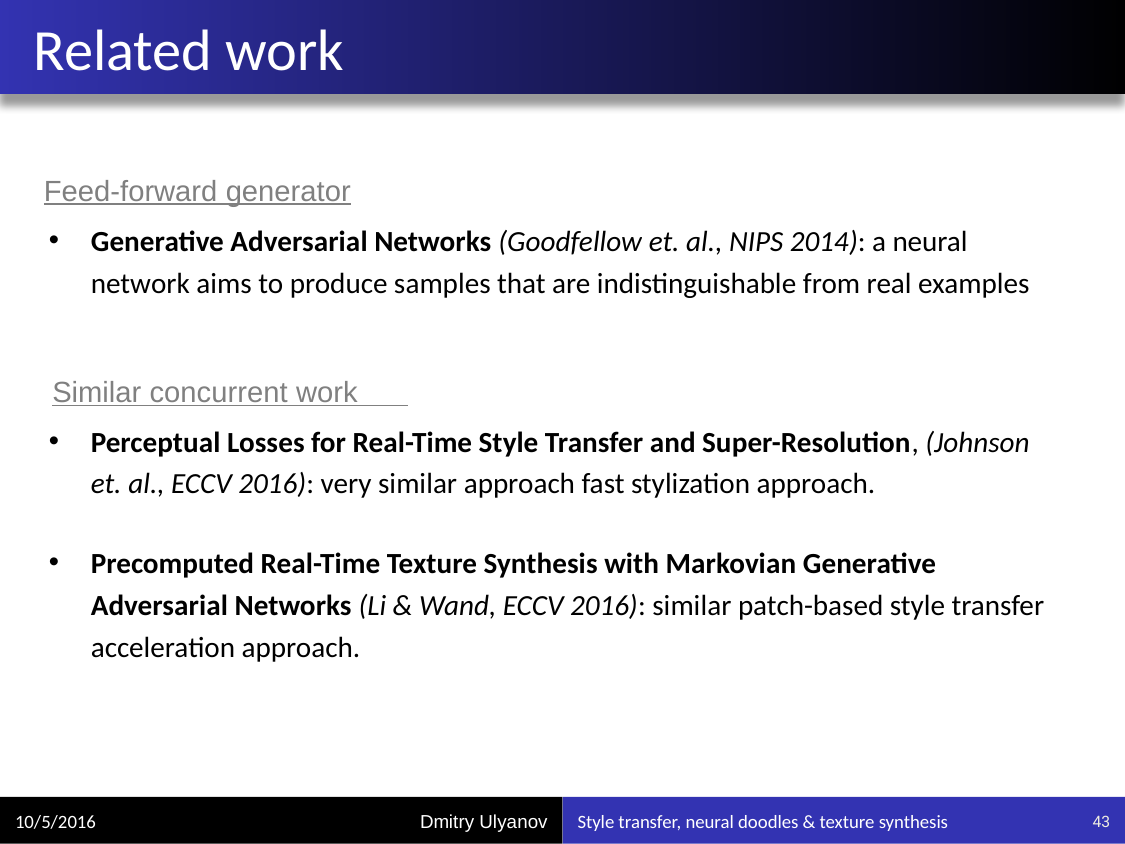

# Related work

Generative Adversarial Networks (Goodfellow et. al., NIPS 2014): a neural network aims to produce samples that are indistinguishable from real examples

Perceptual Losses for Real-Time Style Transfer and Super-Resolution, (Johnson et. al., ECCV 2016): very similar approach fast stylization approach.
Precomputed Real-Time Texture Synthesis with Markovian Generative Adversarial Networks (Li & Wand, ECCV 2016): similar patch-based style transfer acceleration approach.

Feed-forward generator
Similar concurrent work
10/5/2016
Style transfer, neural doodles & texture synthesis
43